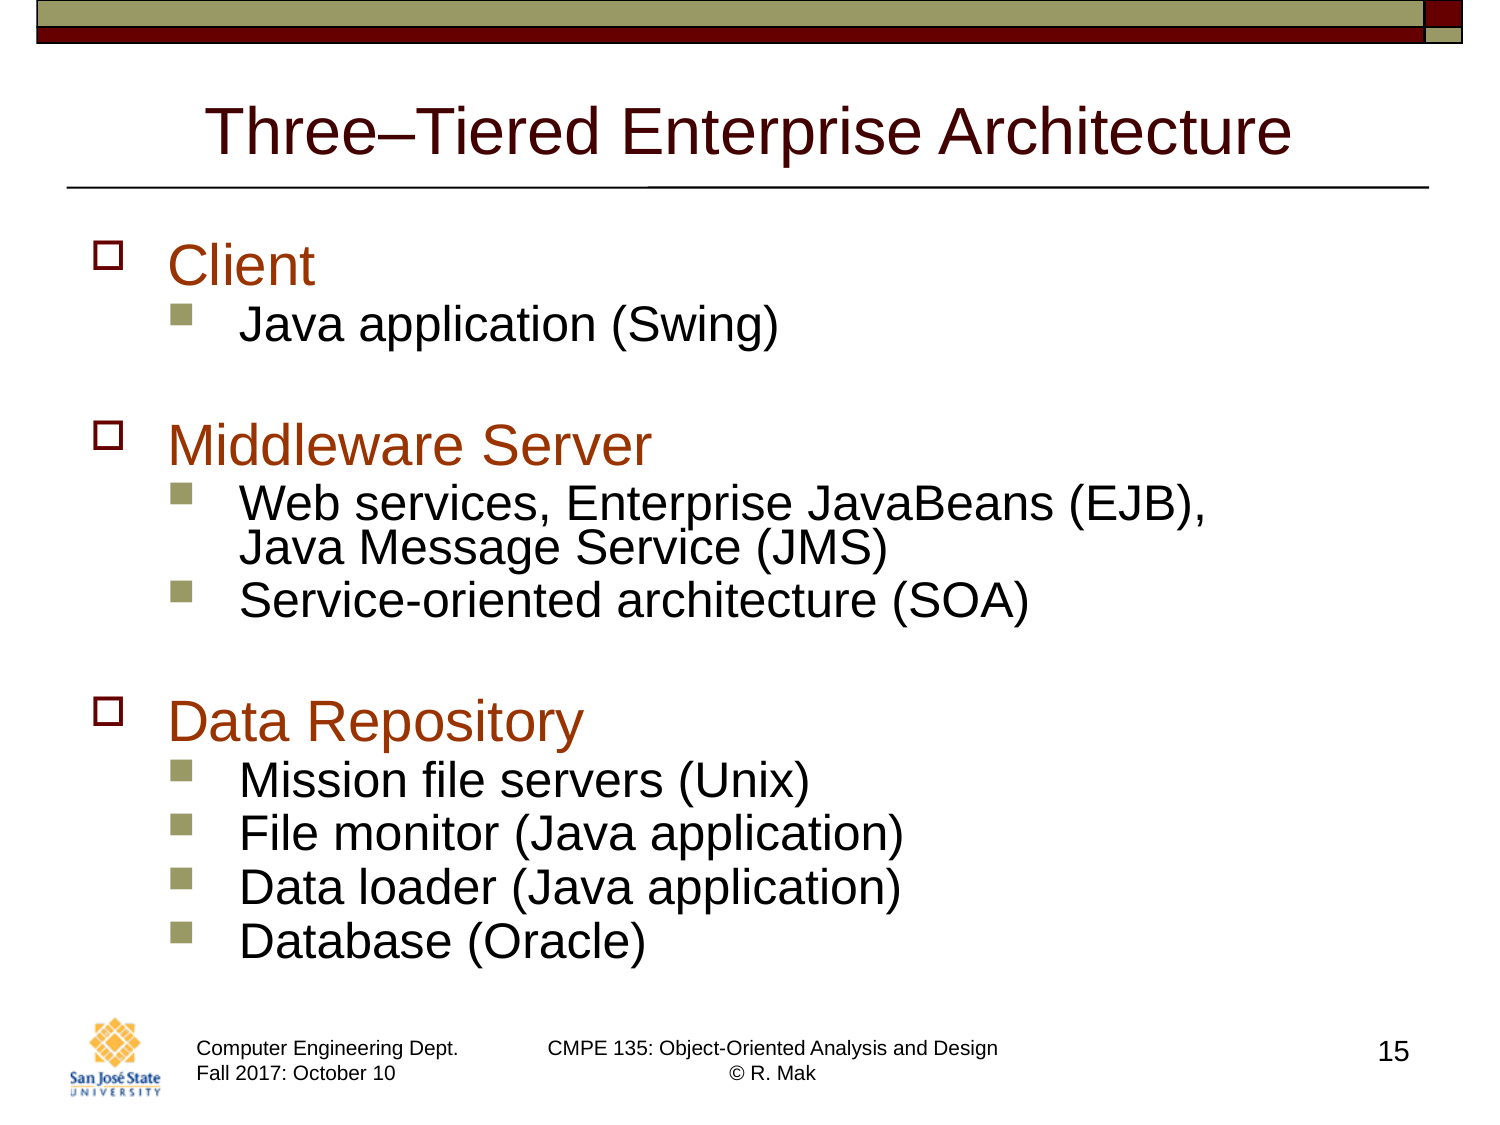

# Three–Tiered Enterprise Architecture
Client
Java application (Swing)

Middleware Server
Web services, Enterprise JavaBeans (EJB),
Java Message Service (JMS)
Service-oriented architecture (SOA)

Data Repository
Mission file servers (Unix)
File monitor (Java application)
Data loader (Java application)
Database (Oracle)
15